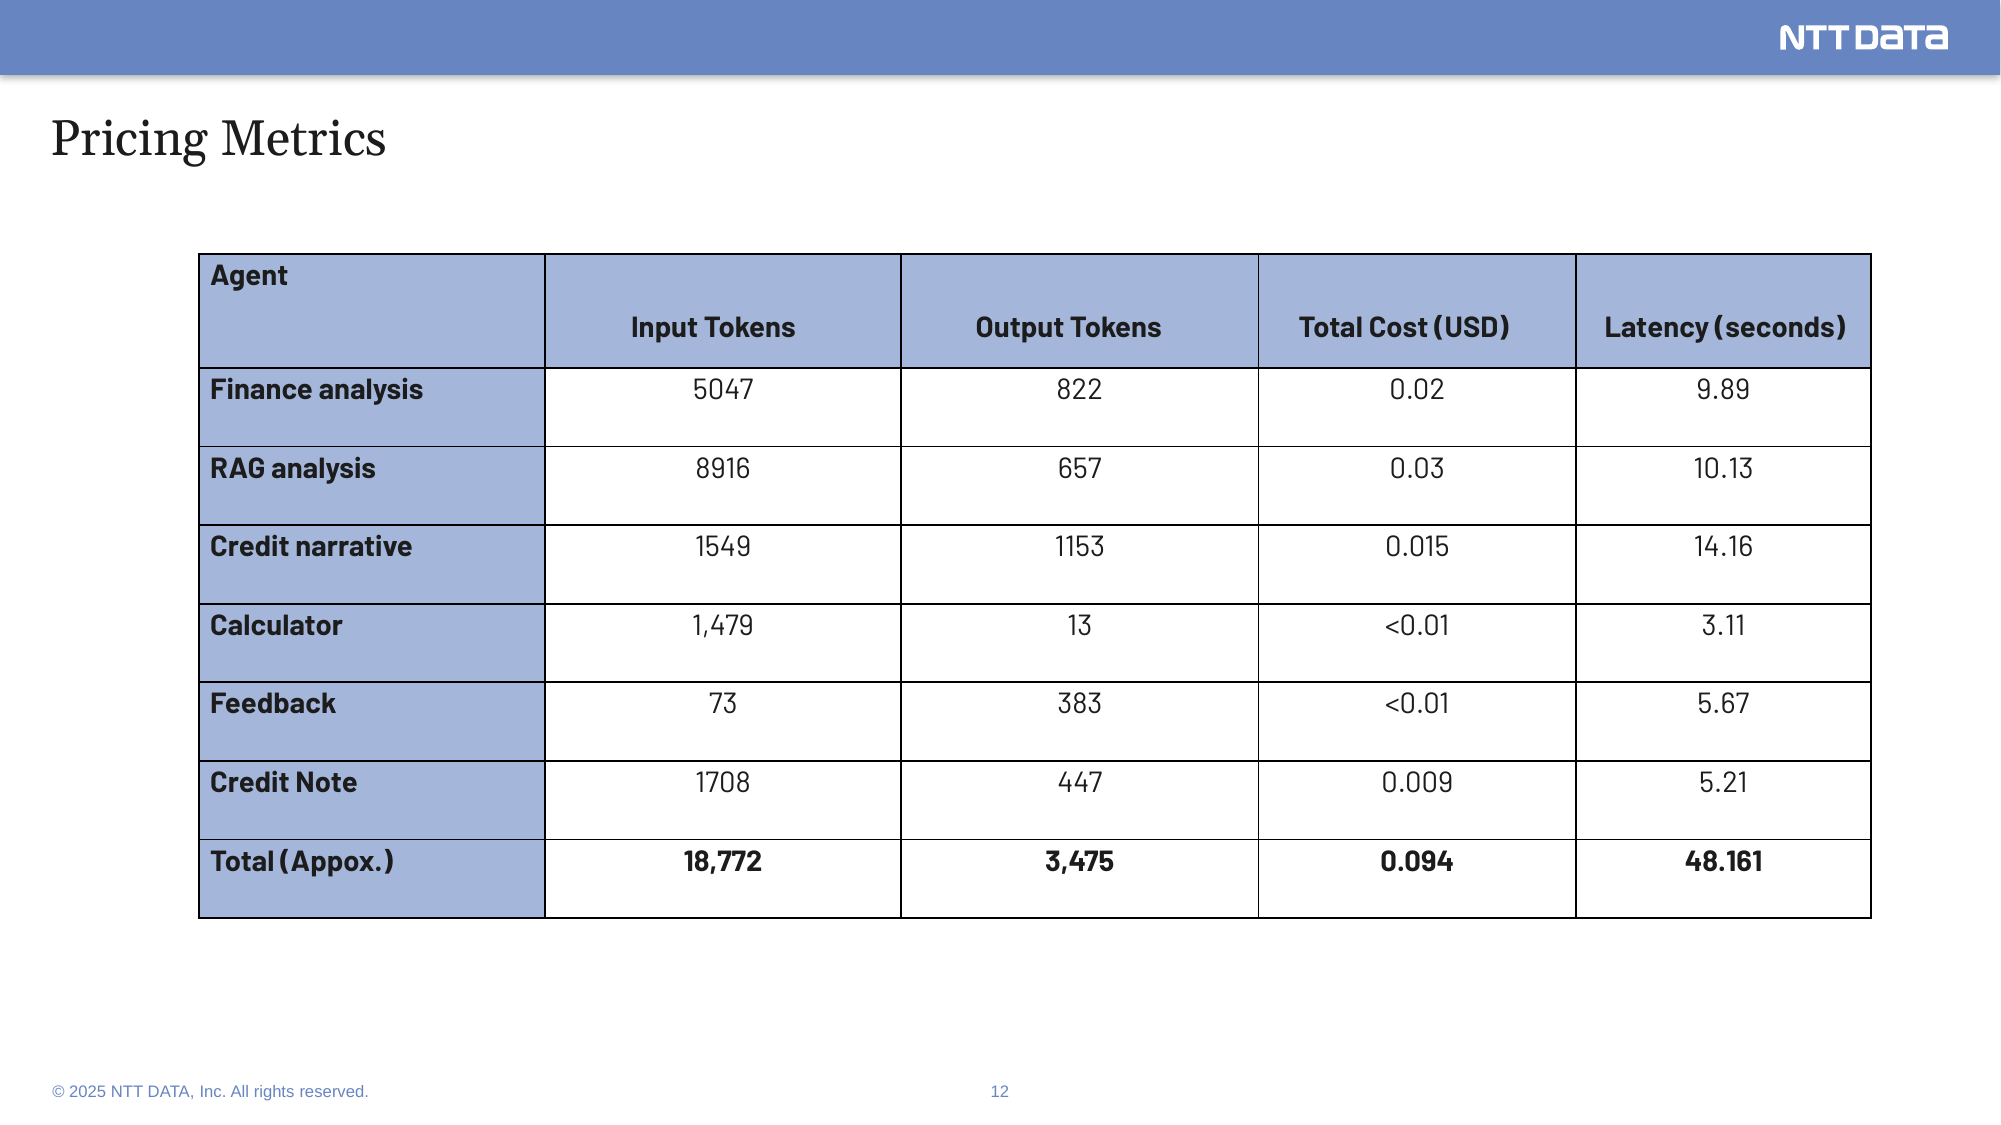

# Pricing Metrics
| Agent | Input Tokens | Output Tokens | Total Cost (USD) | Latency (seconds) |
| --- | --- | --- | --- | --- |
| Finance analysis | 5047 | 822 | 0.02 | 9.89 |
| RAG analysis | 8916 | 657 | 0.03 | 10.13 |
| Credit narrative | 1549 | 1153 | 0.015 | 14.16 |
| Calculator | 1,479 | 13 | <0.01 | 3.11 |
| Feedback | 73 | 383 | <0.01 | 5.67 |
| Credit Note | 1708 | 447 | 0.009 | 5.21 |
| Total (Appox.) | 18,772 | 3,475 | 0.094 | 48.161 |
© 2025 NTT DATA, Inc. All rights reserved.
12